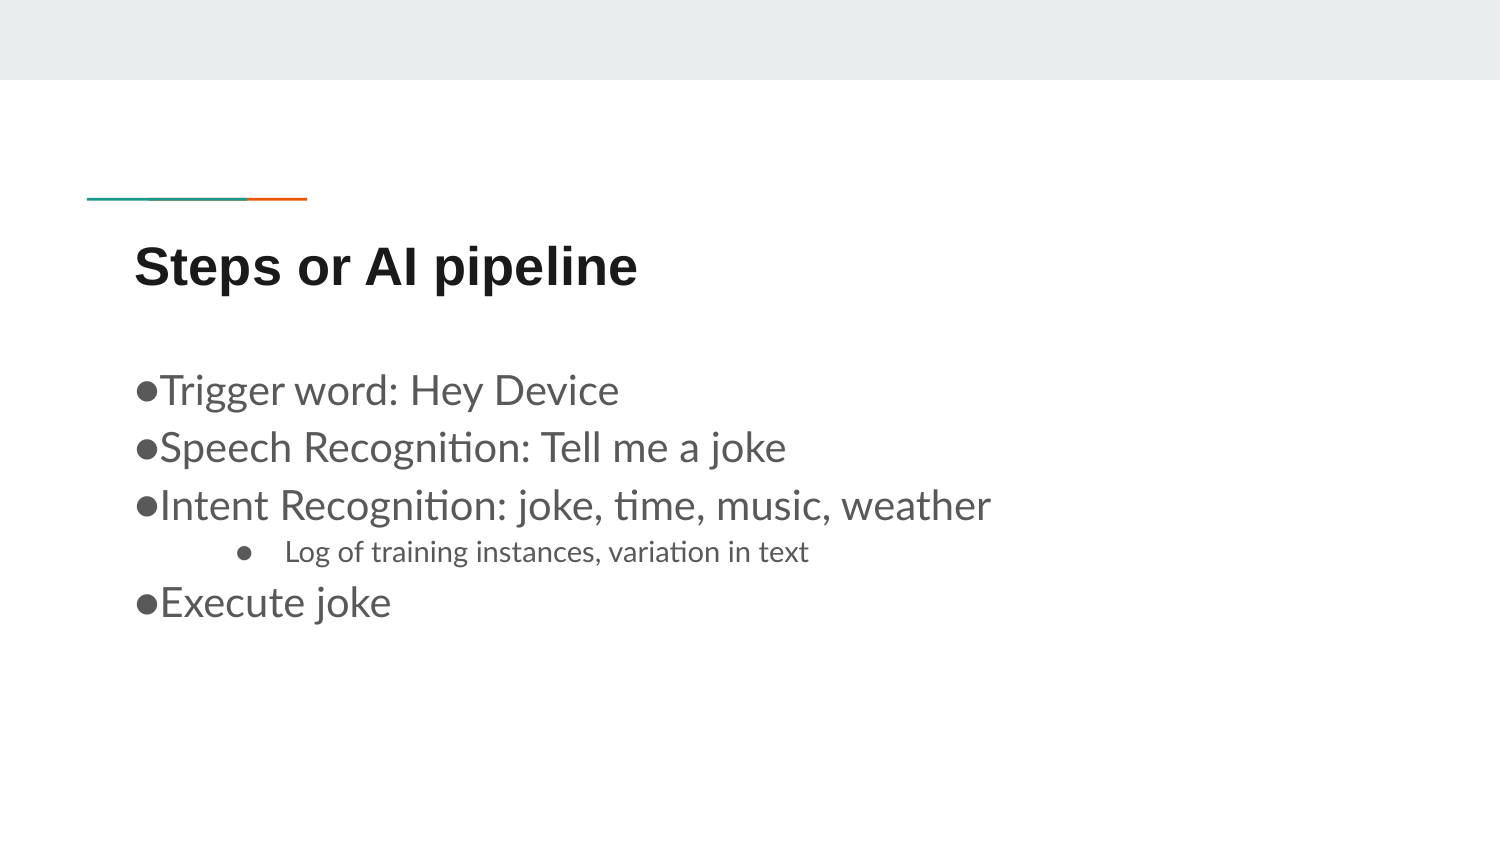

# Steps or AI pipeline
Trigger word: Hey Device
Speech Recognition: Tell me a joke
Intent Recognition: joke, time, music, weather
Log of training instances, variation in text
Execute joke